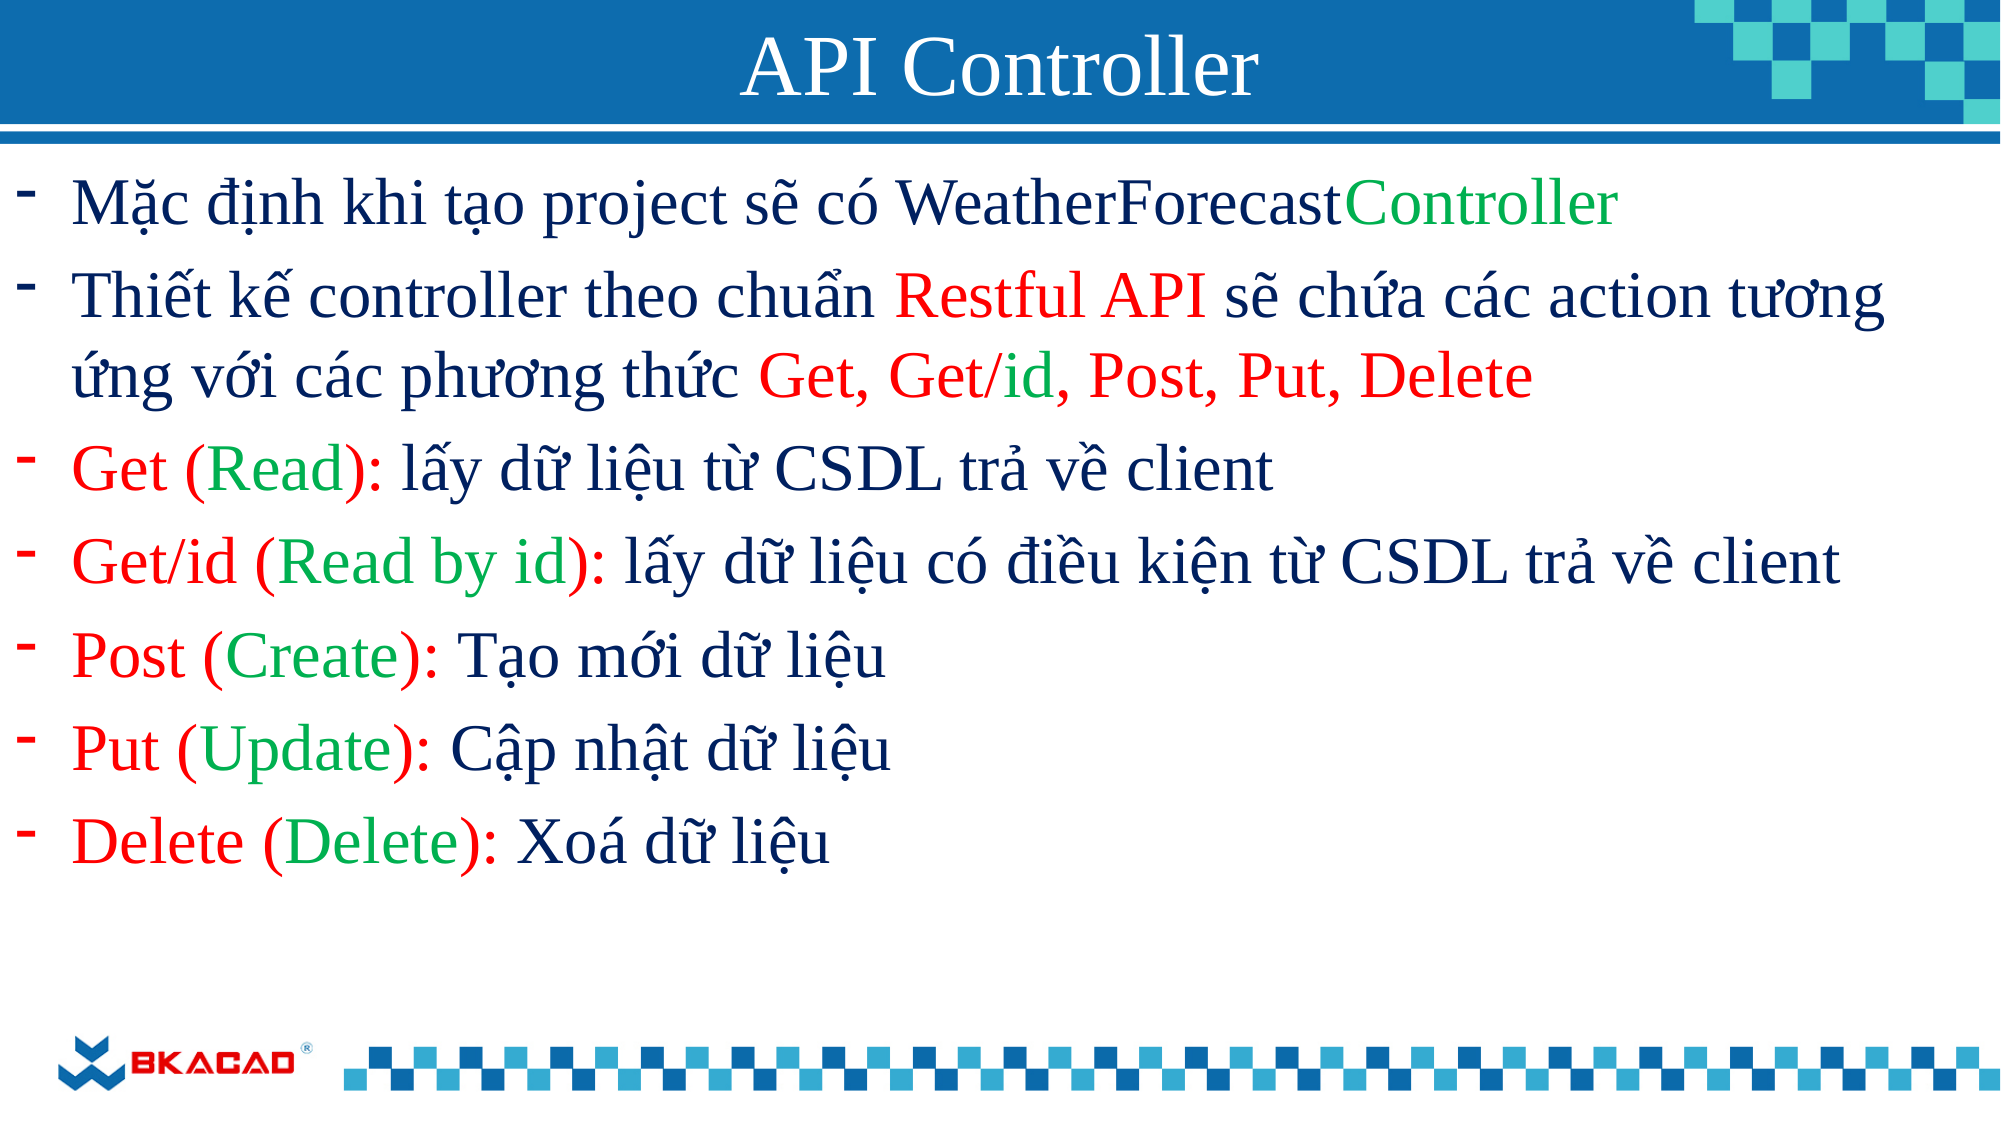

# API Controller
Mặc định khi tạo project sẽ có WeatherForecastController
Thiết kế controller theo chuẩn Restful API sẽ chứa các action tương ứng với các phương thức Get, Get/id, Post, Put, Delete
Get (Read): lấy dữ liệu từ CSDL trả về client
Get/id (Read by id): lấy dữ liệu có điều kiện từ CSDL trả về client
Post (Create): Tạo mới dữ liệu
Put (Update): Cập nhật dữ liệu
Delete (Delete): Xoá dữ liệu